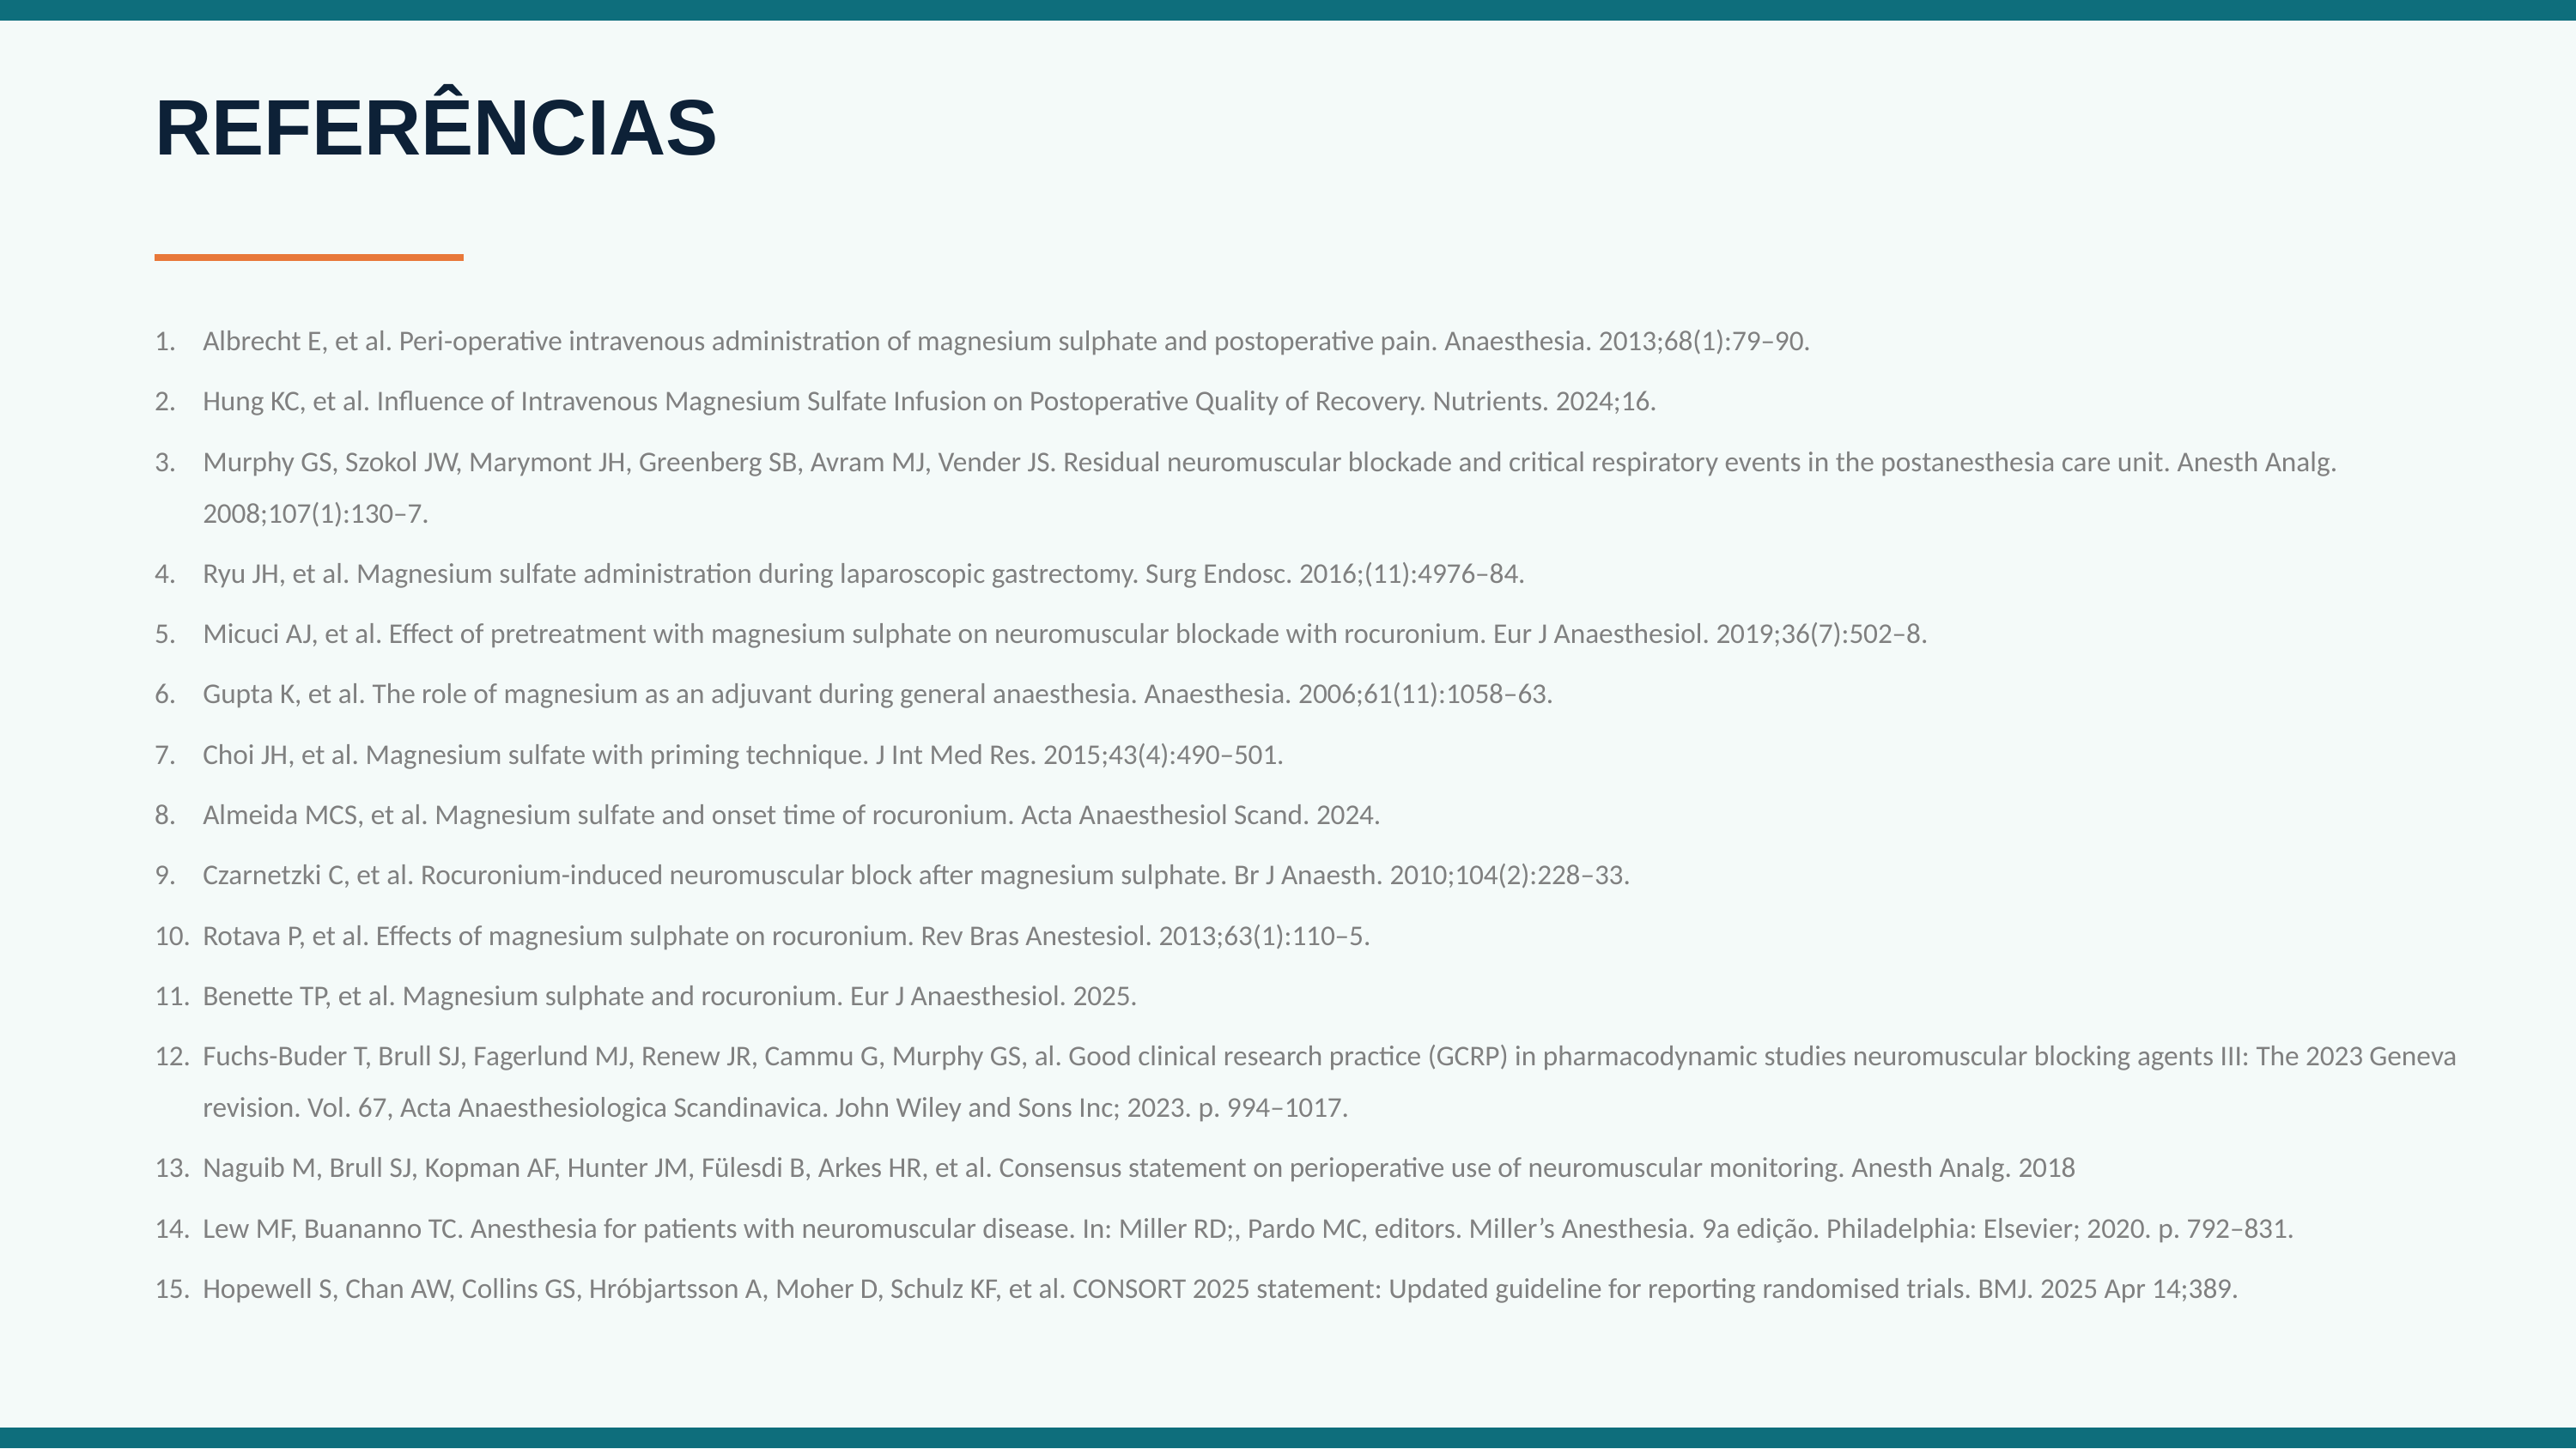

REFERÊNCIAS

Albrecht E, et al. Peri-operative intravenous administration of magnesium sulphate and postoperative pain. Anaesthesia. 2013;68(1):79–90.
Hung KC, et al. Influence of Intravenous Magnesium Sulfate Infusion on Postoperative Quality of Recovery. Nutrients. 2024;16.
Murphy GS, Szokol JW, Marymont JH, Greenberg SB, Avram MJ, Vender JS. Residual neuromuscular blockade and critical respiratory events in the postanesthesia care unit. Anesth Analg. 2008;107(1):130–7.
Ryu JH, et al. Magnesium sulfate administration during laparoscopic gastrectomy. Surg Endosc. 2016;(11):4976–84.
Micuci AJ, et al. Effect of pretreatment with magnesium sulphate on neuromuscular blockade with rocuronium. Eur J Anaesthesiol. 2019;36(7):502–8.
Gupta K, et al. The role of magnesium as an adjuvant during general anaesthesia. Anaesthesia. 2006;61(11):1058–63.
Choi JH, et al. Magnesium sulfate with priming technique. J Int Med Res. 2015;43(4):490–501.
Almeida MCS, et al. Magnesium sulfate and onset time of rocuronium. Acta Anaesthesiol Scand. 2024.
Czarnetzki C, et al. Rocuronium-induced neuromuscular block after magnesium sulphate. Br J Anaesth. 2010;104(2):228–33.
Rotava P, et al. Effects of magnesium sulphate on rocuronium. Rev Bras Anestesiol. 2013;63(1):110–5.
Benette TP, et al. Magnesium sulphate and rocuronium. Eur J Anaesthesiol. 2025.
Fuchs-Buder T, Brull SJ, Fagerlund MJ, Renew JR, Cammu G, Murphy GS, al. Good clinical research practice (GCRP) in pharmacodynamic studies neuromuscular blocking agents III: The 2023 Geneva revision. Vol. 67, Acta Anaesthesiologica Scandinavica. John Wiley and Sons Inc; 2023. p. 994–1017.
Naguib M, Brull SJ, Kopman AF, Hunter JM, Fülesdi B, Arkes HR, et al. Consensus statement on perioperative use of neuromuscular monitoring. Anesth Analg. 2018
Lew MF, Buananno TC. Anesthesia for patients with neuromuscular disease. In: Miller RD;, Pardo MC, editors. Miller’s Anesthesia. 9a edição. Philadelphia: Elsevier; 2020. p. 792–831.
Hopewell S, Chan AW, Collins GS, Hróbjartsson A, Moher D, Schulz KF, et al. CONSORT 2025 statement: Updated guideline for reporting randomised trials. BMJ. 2025 Apr 14;389.